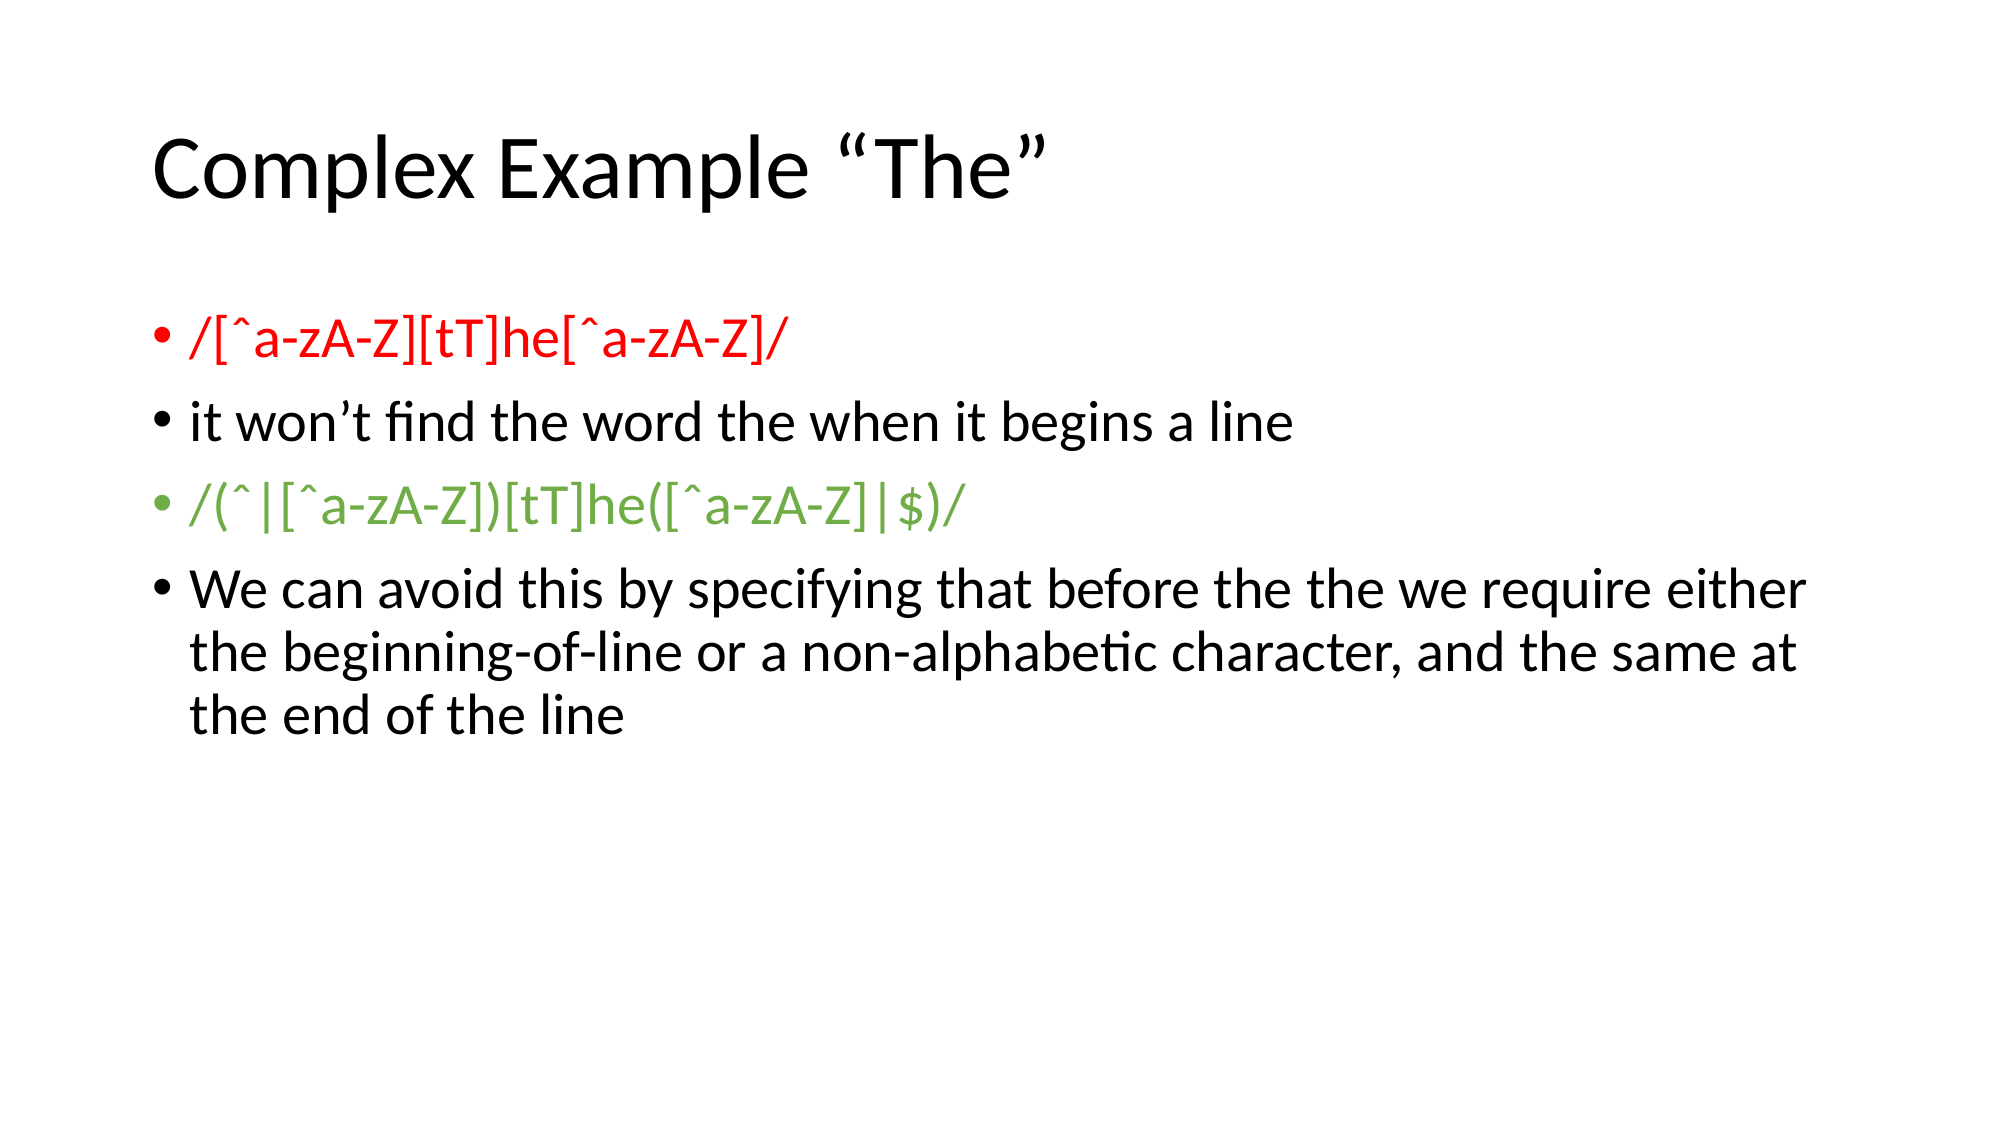

# Complex Example “The”
/[ˆa-zA-Z][tT]he[ˆa-zA-Z]/
it won’t find the word the when it begins a line
/(ˆ|[ˆa-zA-Z])[tT]he([ˆa-zA-Z]|$)/
We can avoid this by specifying that before the the we require either the beginning-of-line or a non-alphabetic character, and the same at the end of the line